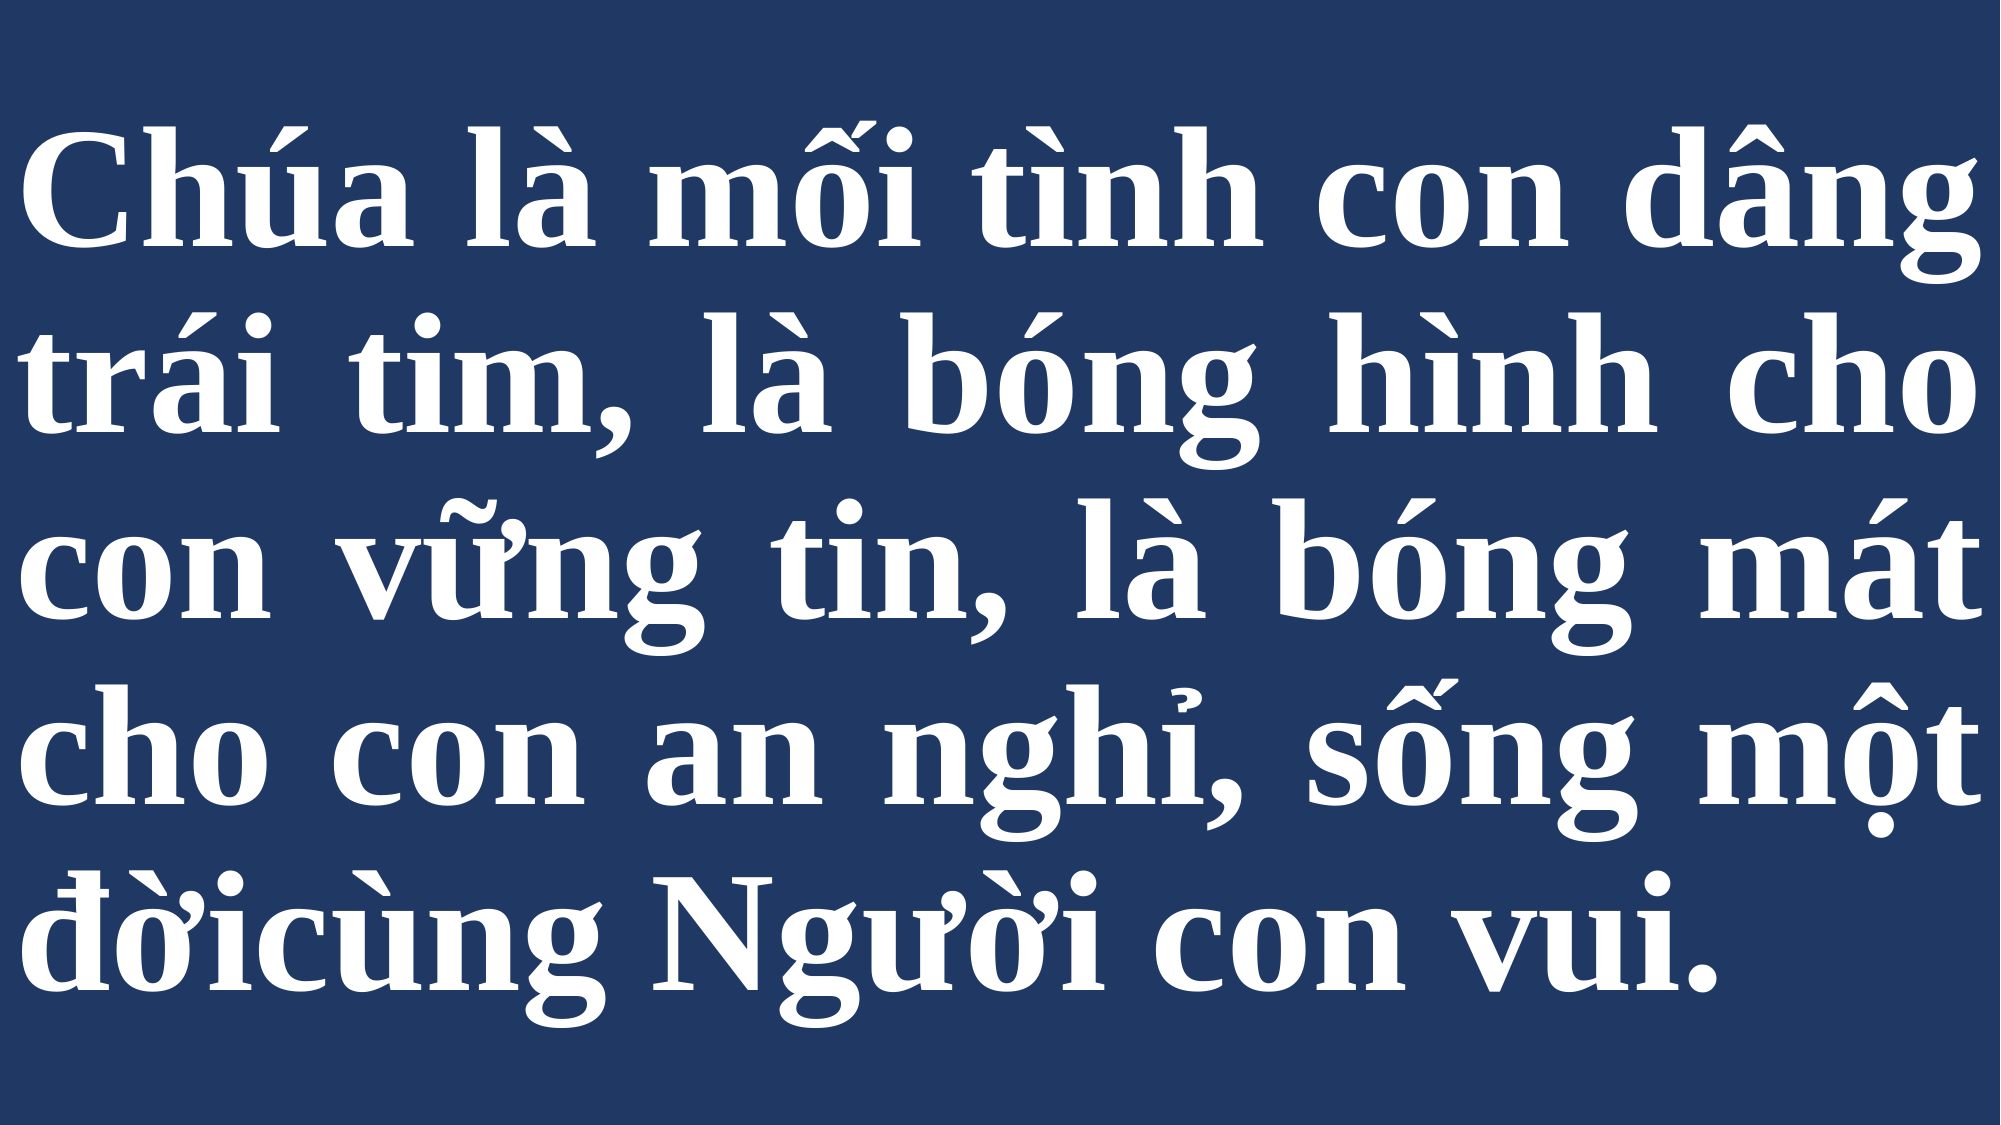

# Chúa là mối tình con dâng trái tim, là bóng hình cho con vững tin, là bóng mát cho con an nghỉ, sống một đờicùng Người con vui.